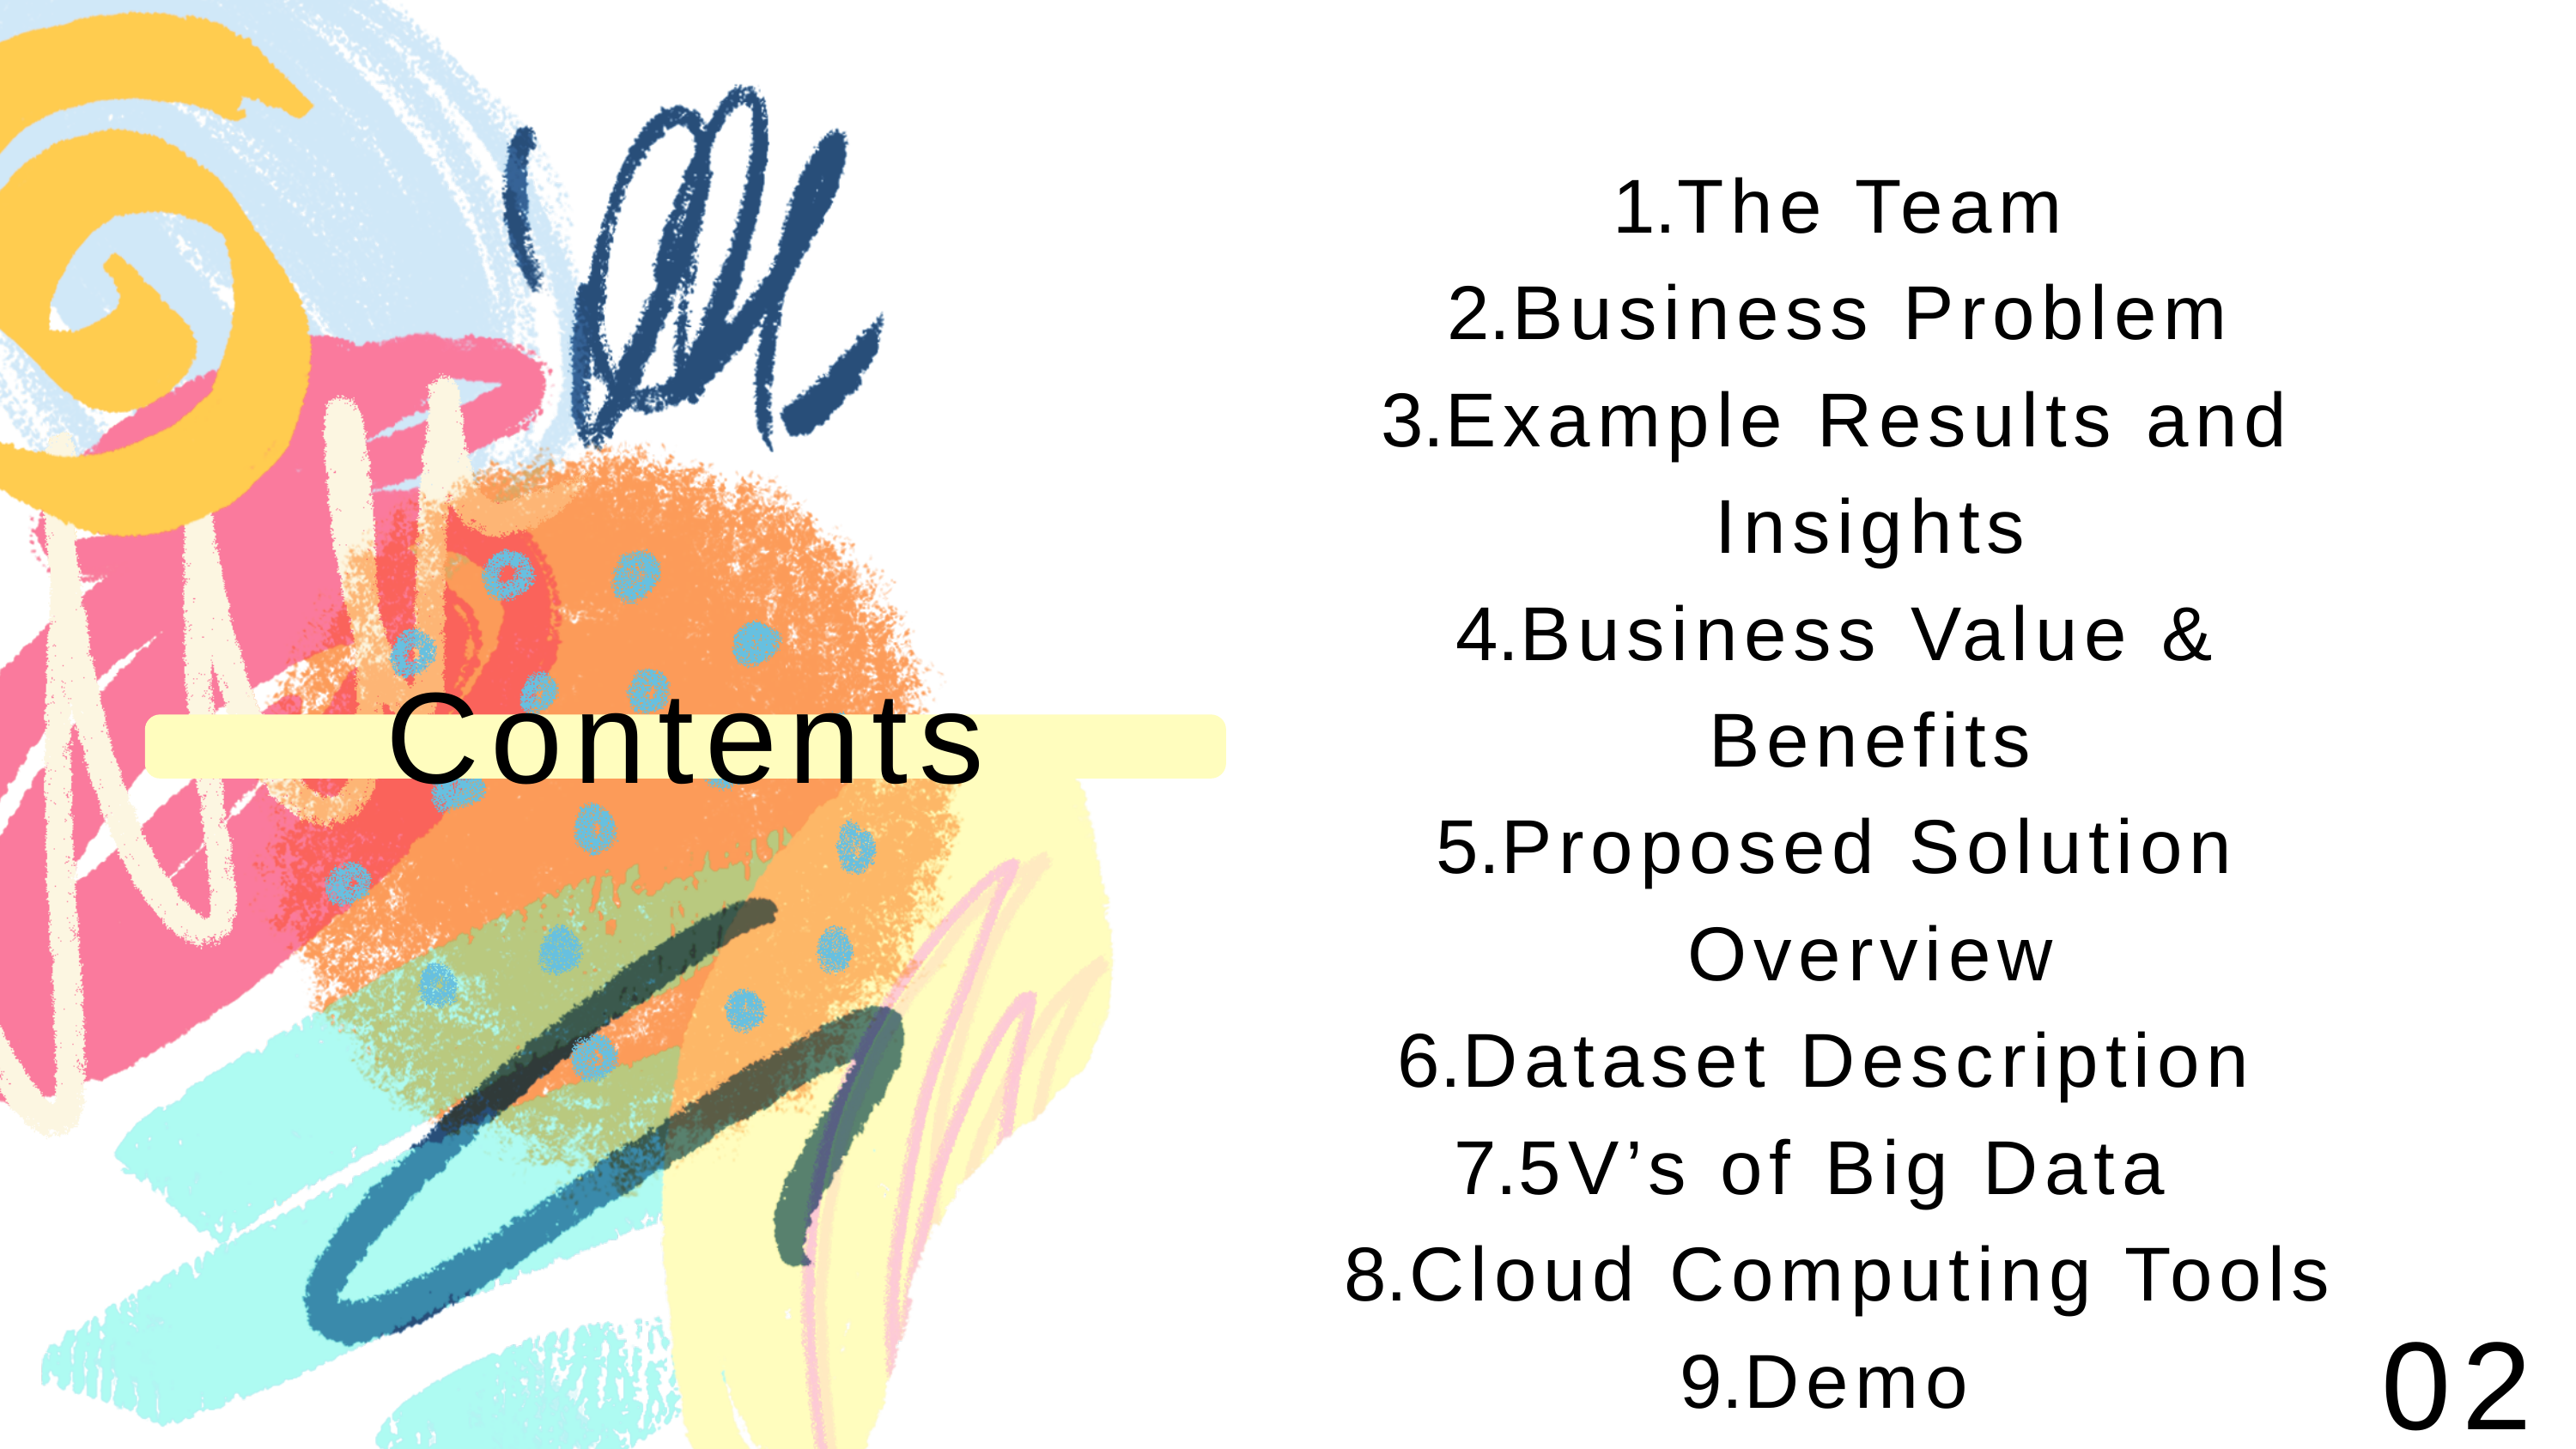

The Team
Business Problem
Example Results and Insights
Business Value & Benefits
Proposed Solution Overview
Dataset Description
5V’s of Big Data
Cloud Computing Tools
Demo
Conclusion
Contents

02